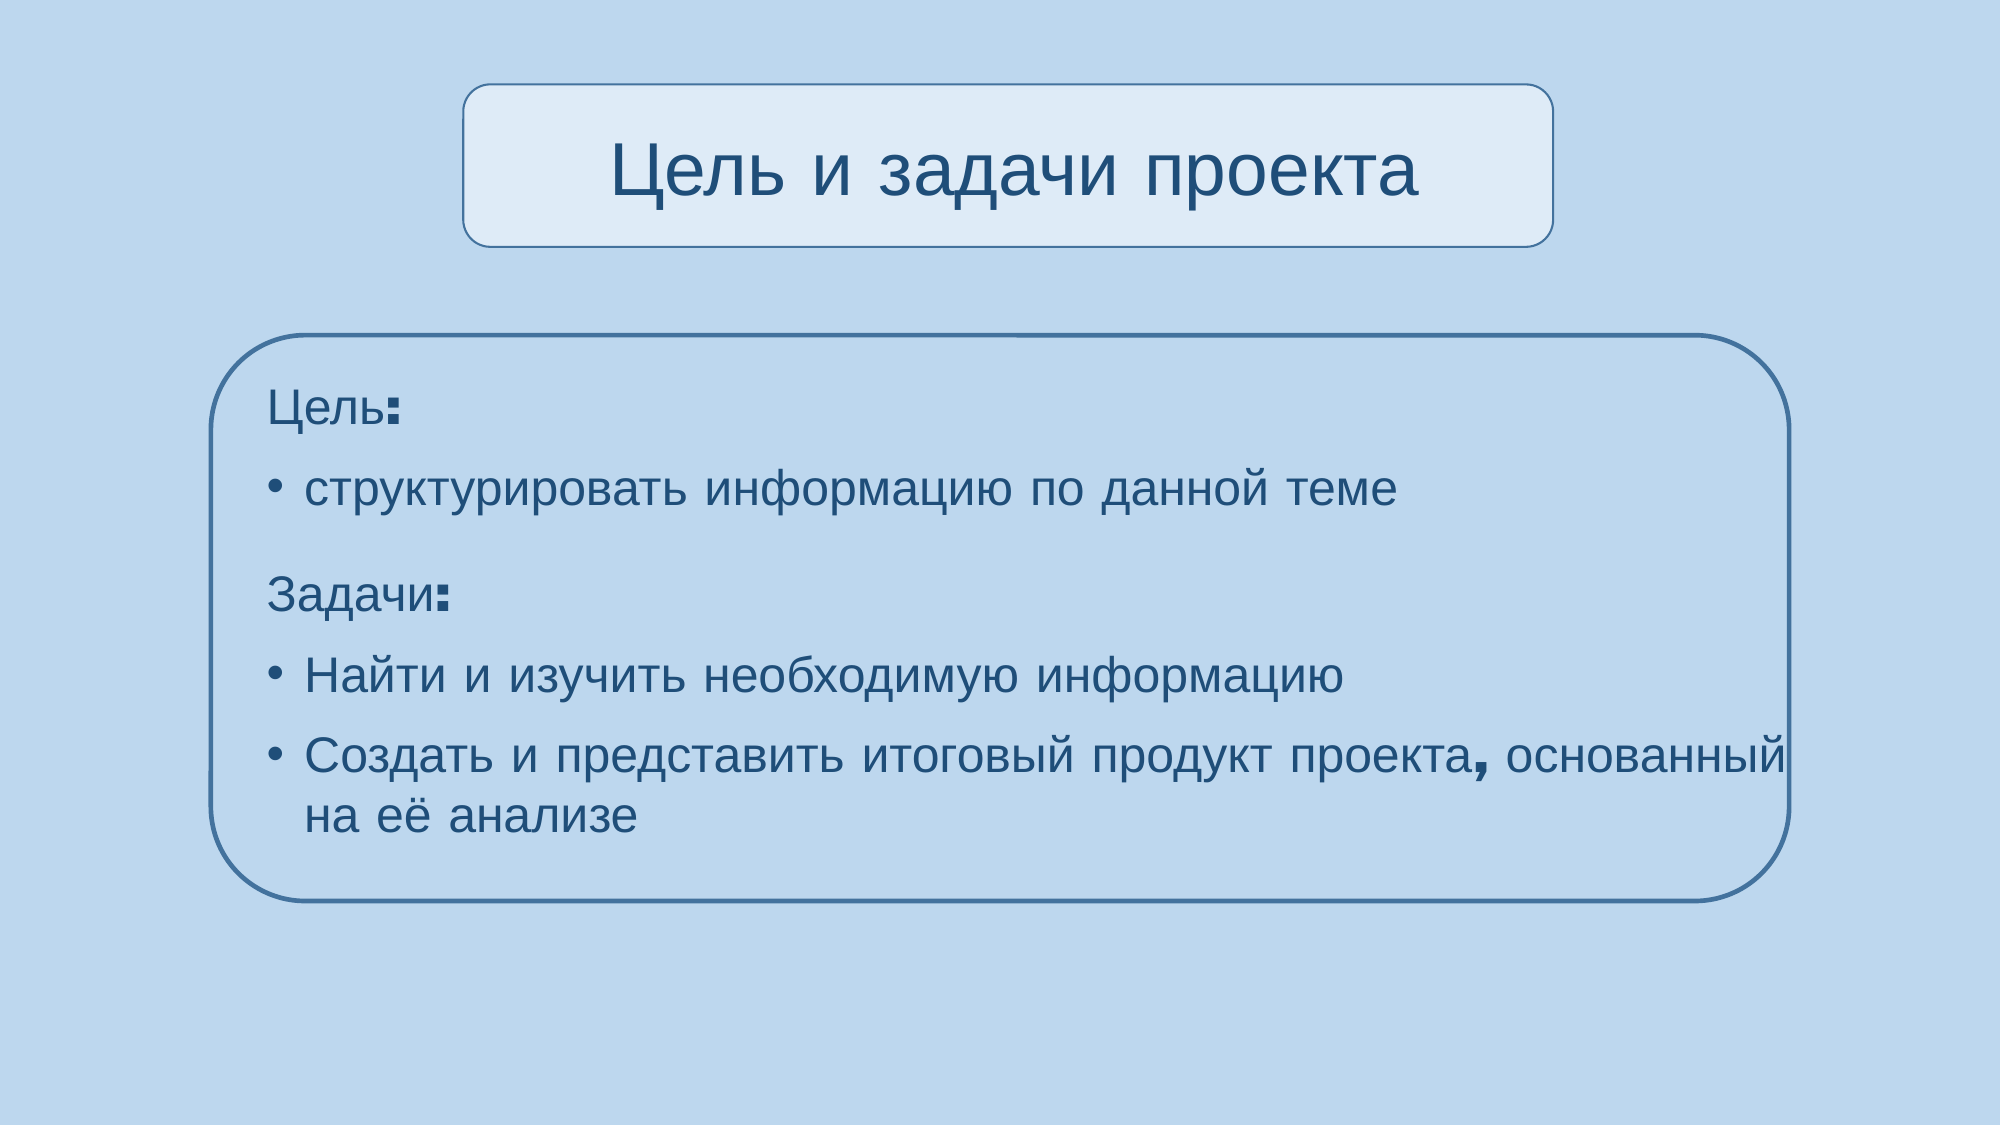

# Цель и задачи проекта

Цель:
структурировать информацию по данной теме
Задачи:
Найти и изучить необходимую информацию
Создать и представить итоговый продукт проекта, основанный на её анализе